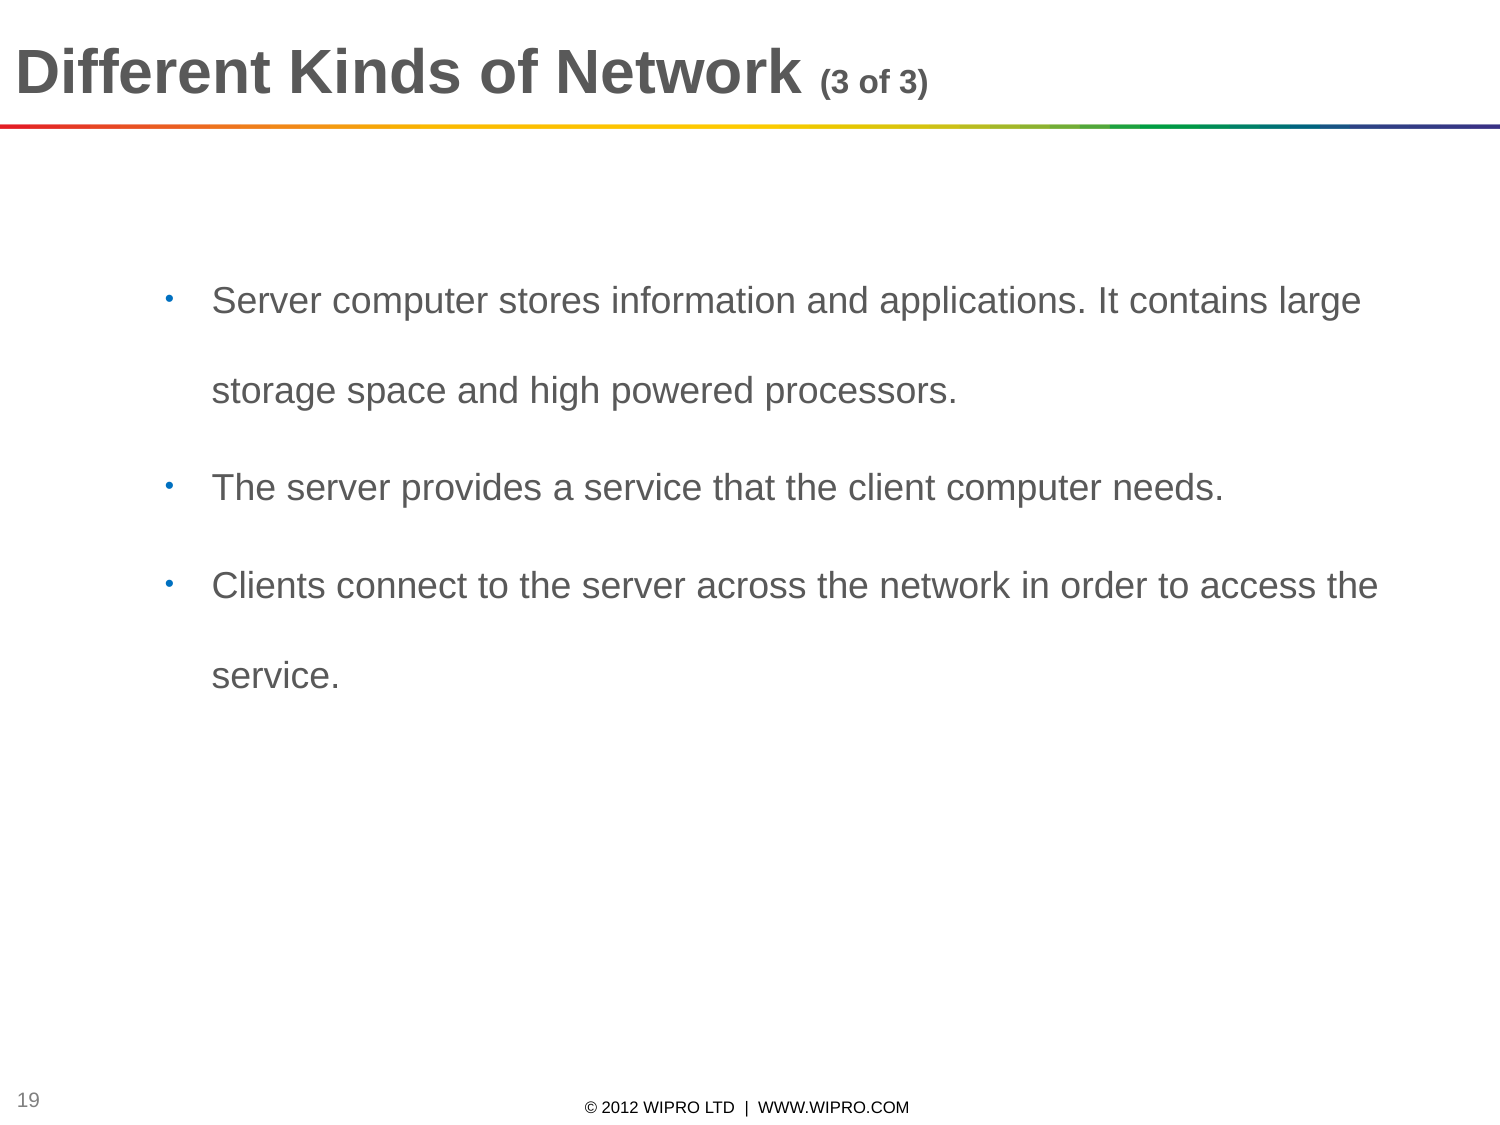

Different Kinds of Network (3 of 3)
Server computer stores information and applications. It contains large storage space and high powered processors.
The server provides a service that the client computer needs.
Clients connect to the server across the network in order to access the service.